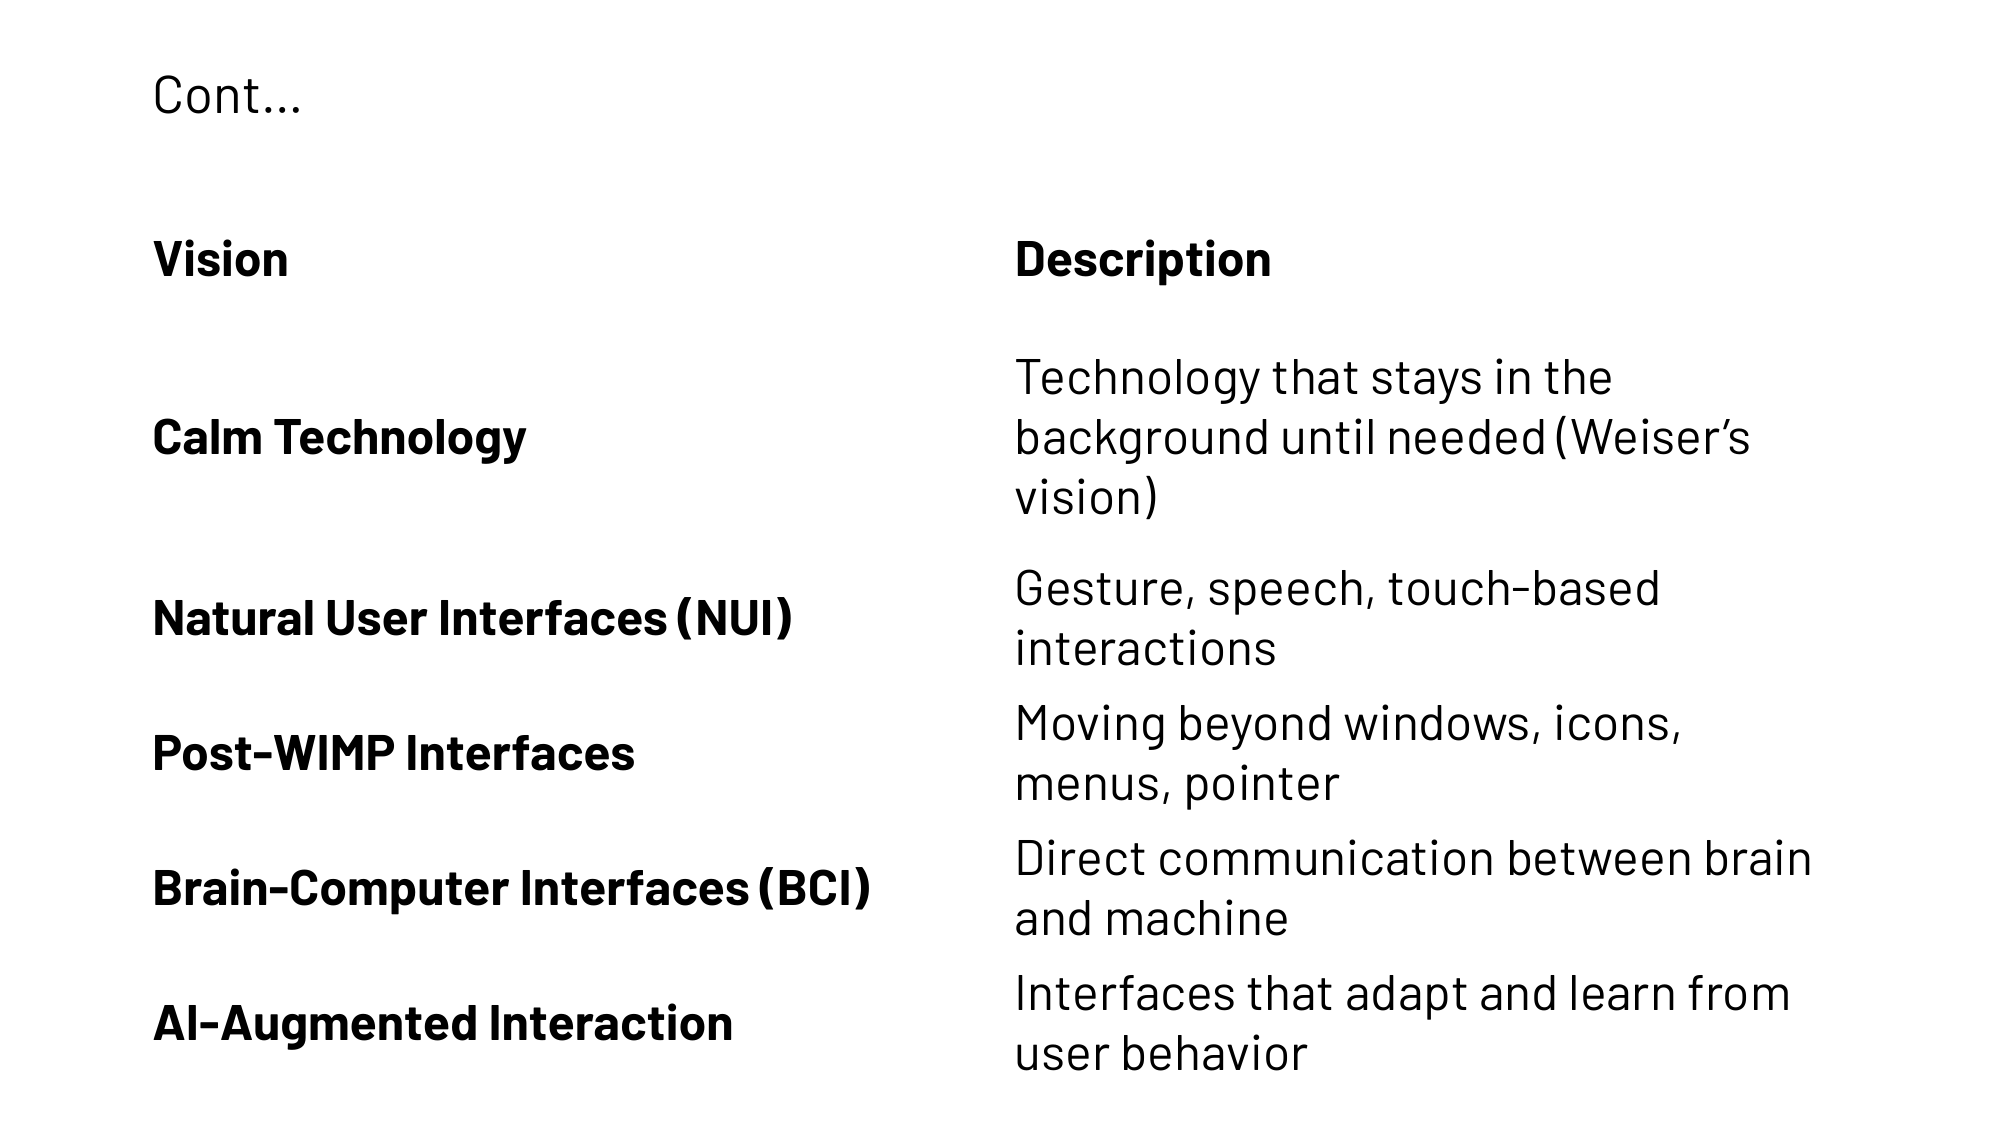

# Cont…
| Vision | Description |
| --- | --- |
| Calm Technology | Technology that stays in the background until needed (Weiser’s vision) |
| Natural User Interfaces (NUI) | Gesture, speech, touch-based interactions |
| Post-WIMP Interfaces | Moving beyond windows, icons, menus, pointer |
| Brain-Computer Interfaces (BCI) | Direct communication between brain and machine |
| AI-Augmented Interaction | Interfaces that adapt and learn from user behavior |